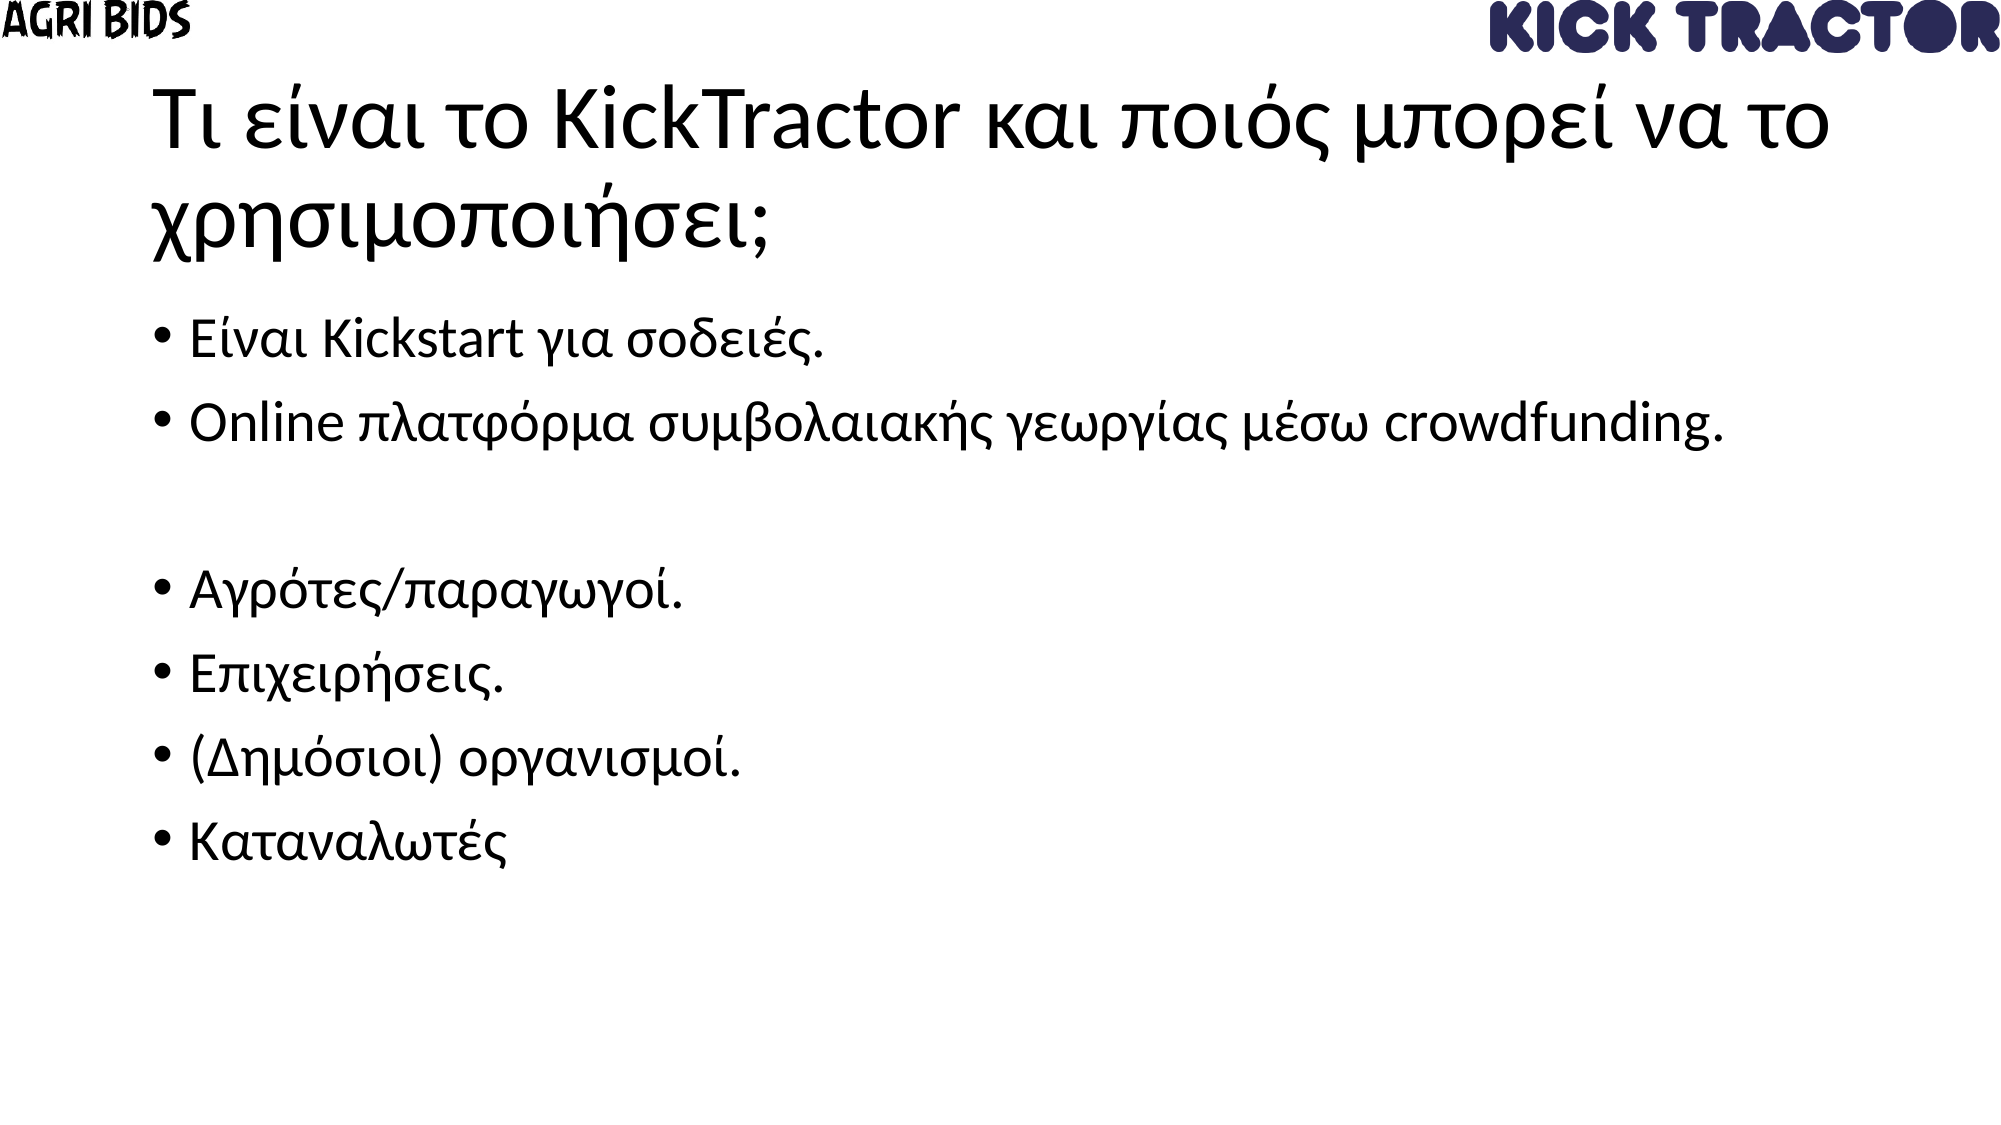

# Τι είναι το KickTractor και ποιός μπορεί να το χρησιμοποιήσει;
Είναι Kickstart για σοδειές.
Online πλατφόρμα συμβολαιακής γεωργίας μέσω crowdfunding.

Αγρότες/παραγωγοί.
Επιχειρήσεις.
(Δημόσιοι) οργανισμοί.
Καταναλωτές